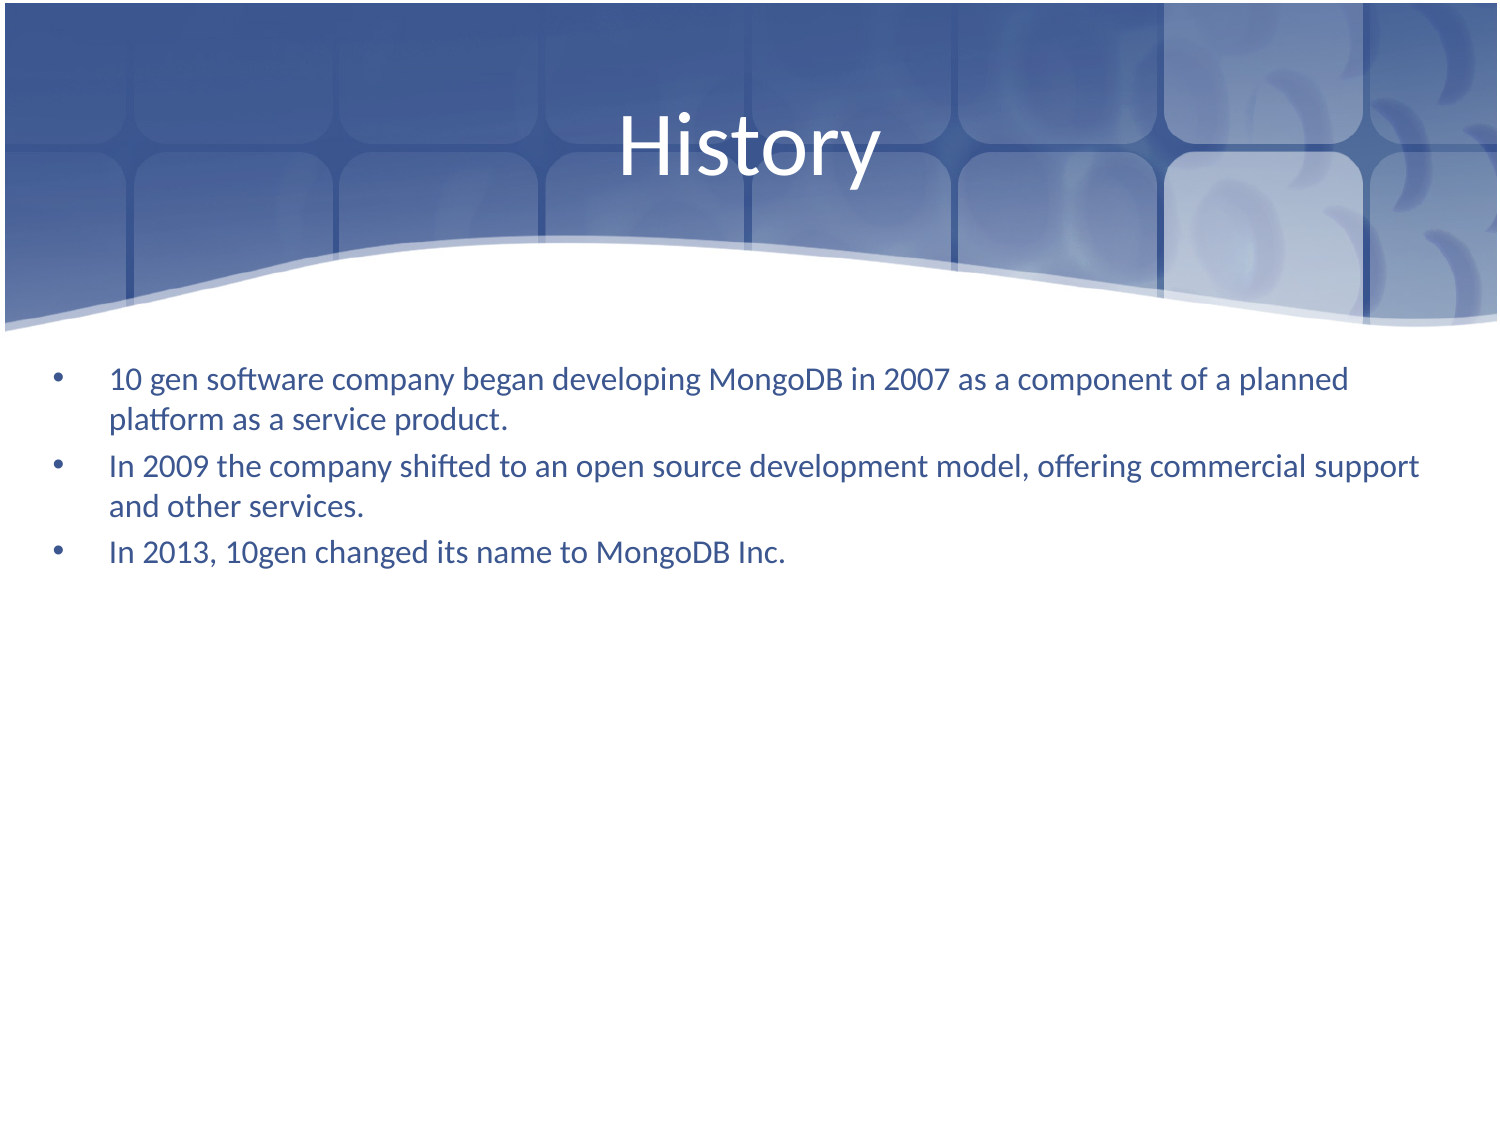

# History
10 gen software company began developing MongoDB in 2007 as a component of a planned platform as a service product.
In 2009 the company shifted to an open source development model, offering commercial support and other services.
In 2013, 10gen changed its name to MongoDB Inc.